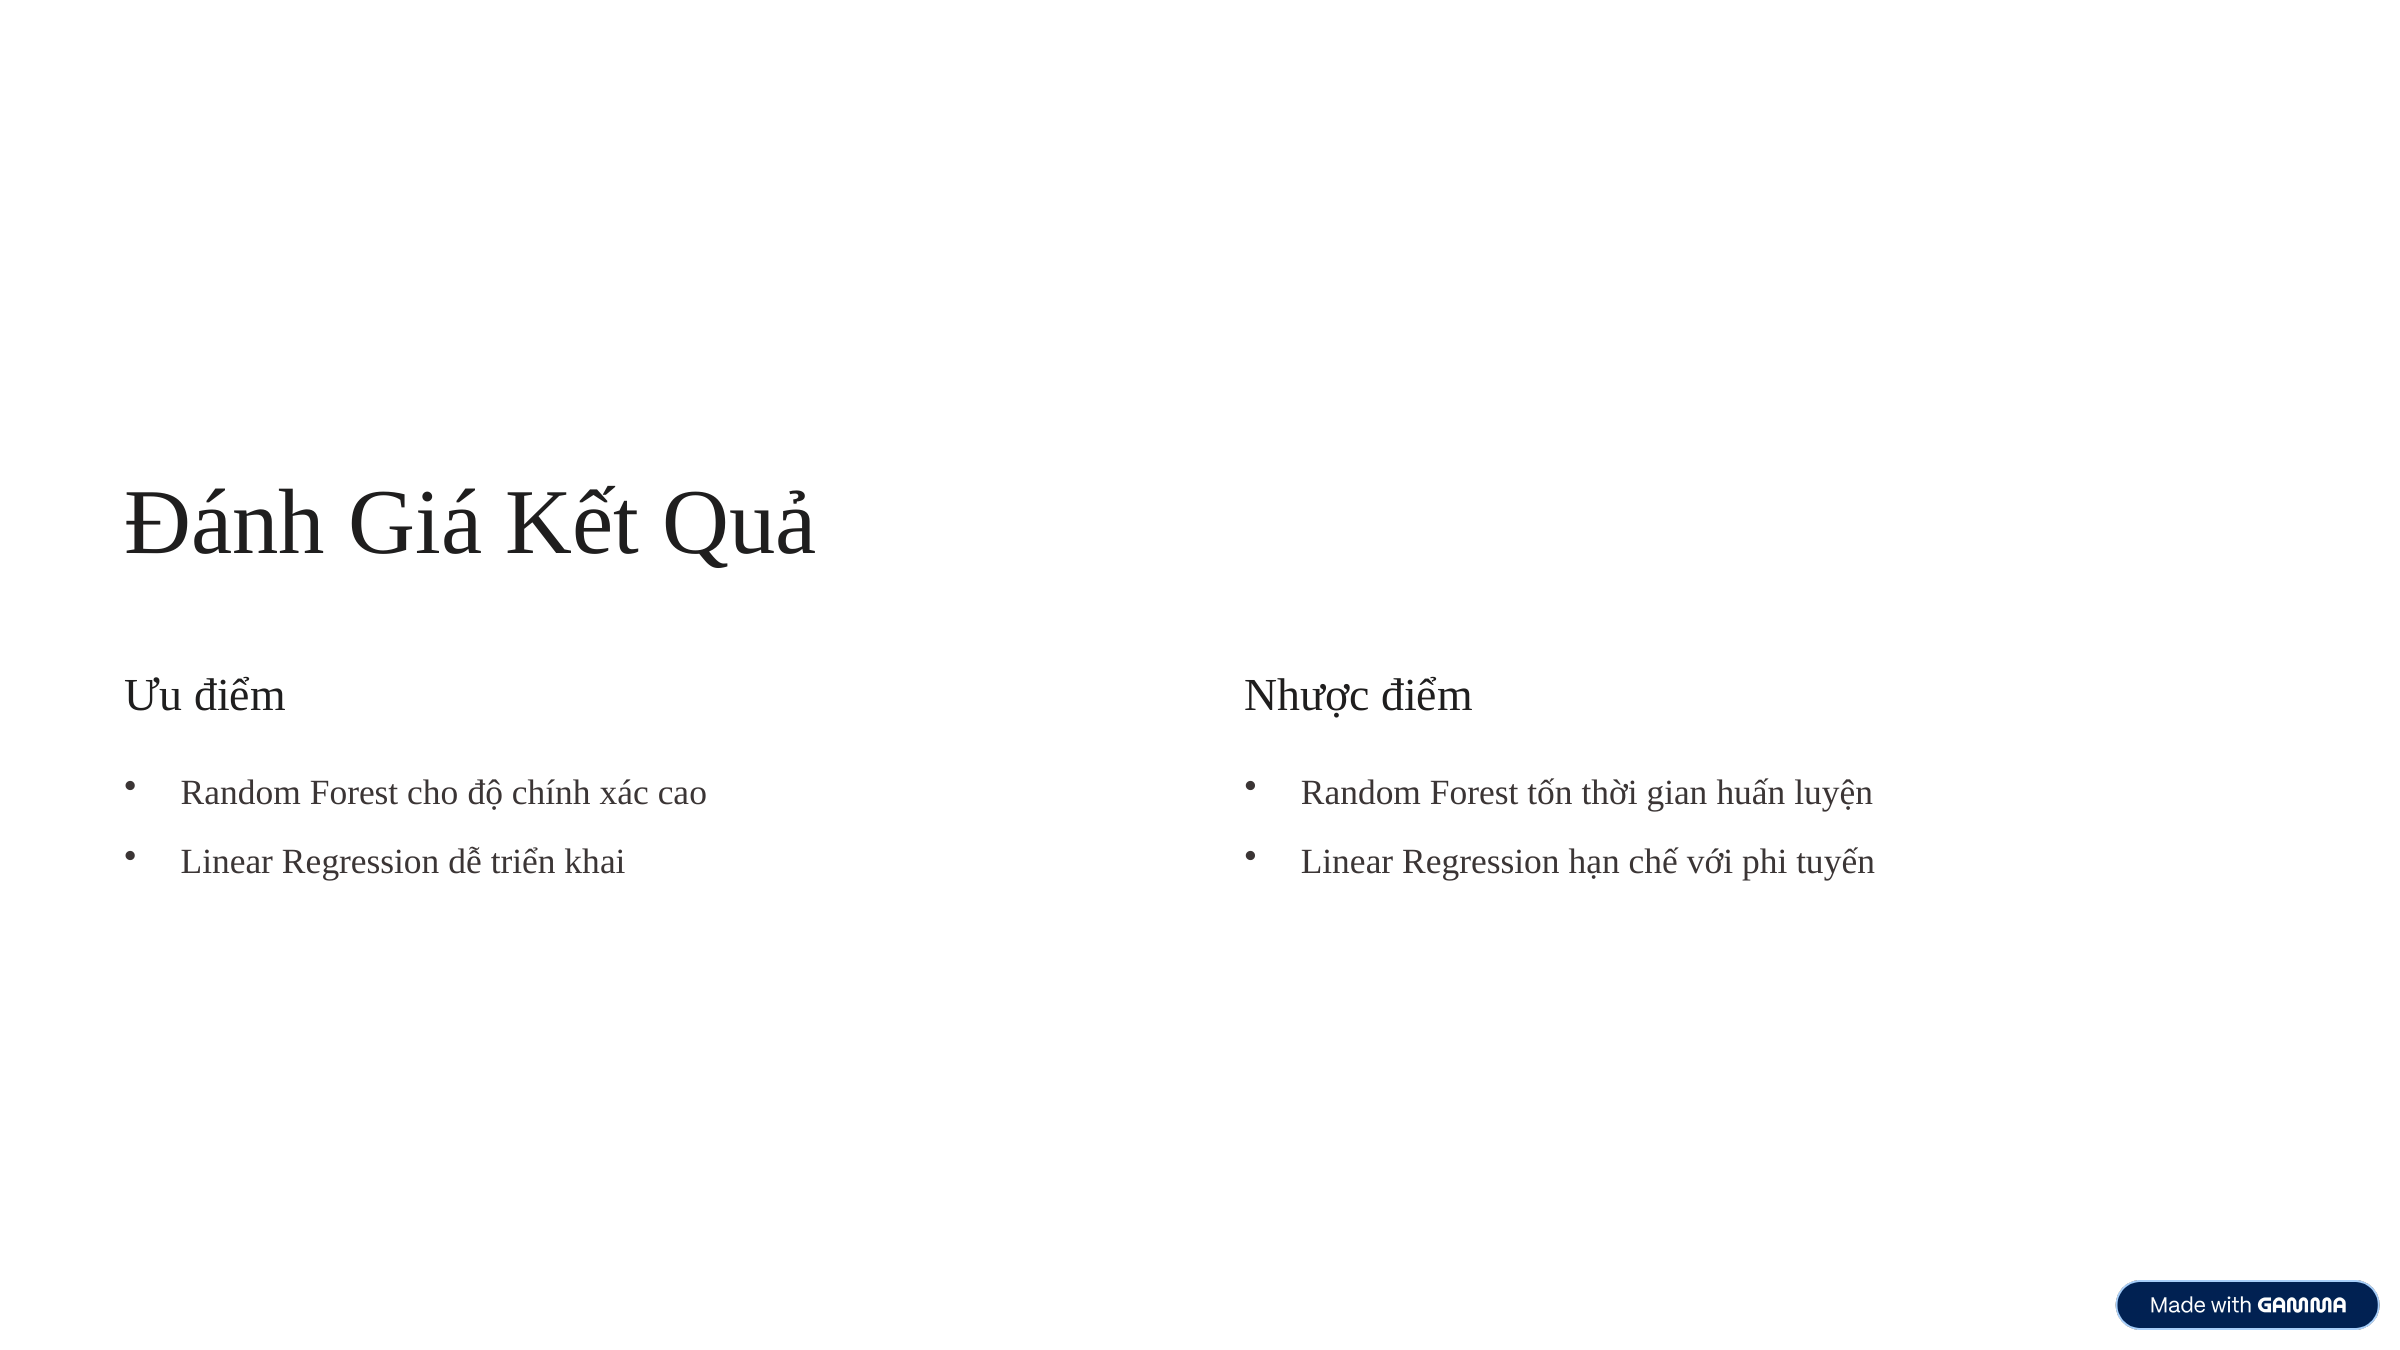

Đánh Giá Kết Quả
Ưu điểm
Nhược điểm
Random Forest cho độ chính xác cao
Random Forest tốn thời gian huấn luyện
Linear Regression dễ triển khai
Linear Regression hạn chế với phi tuyến